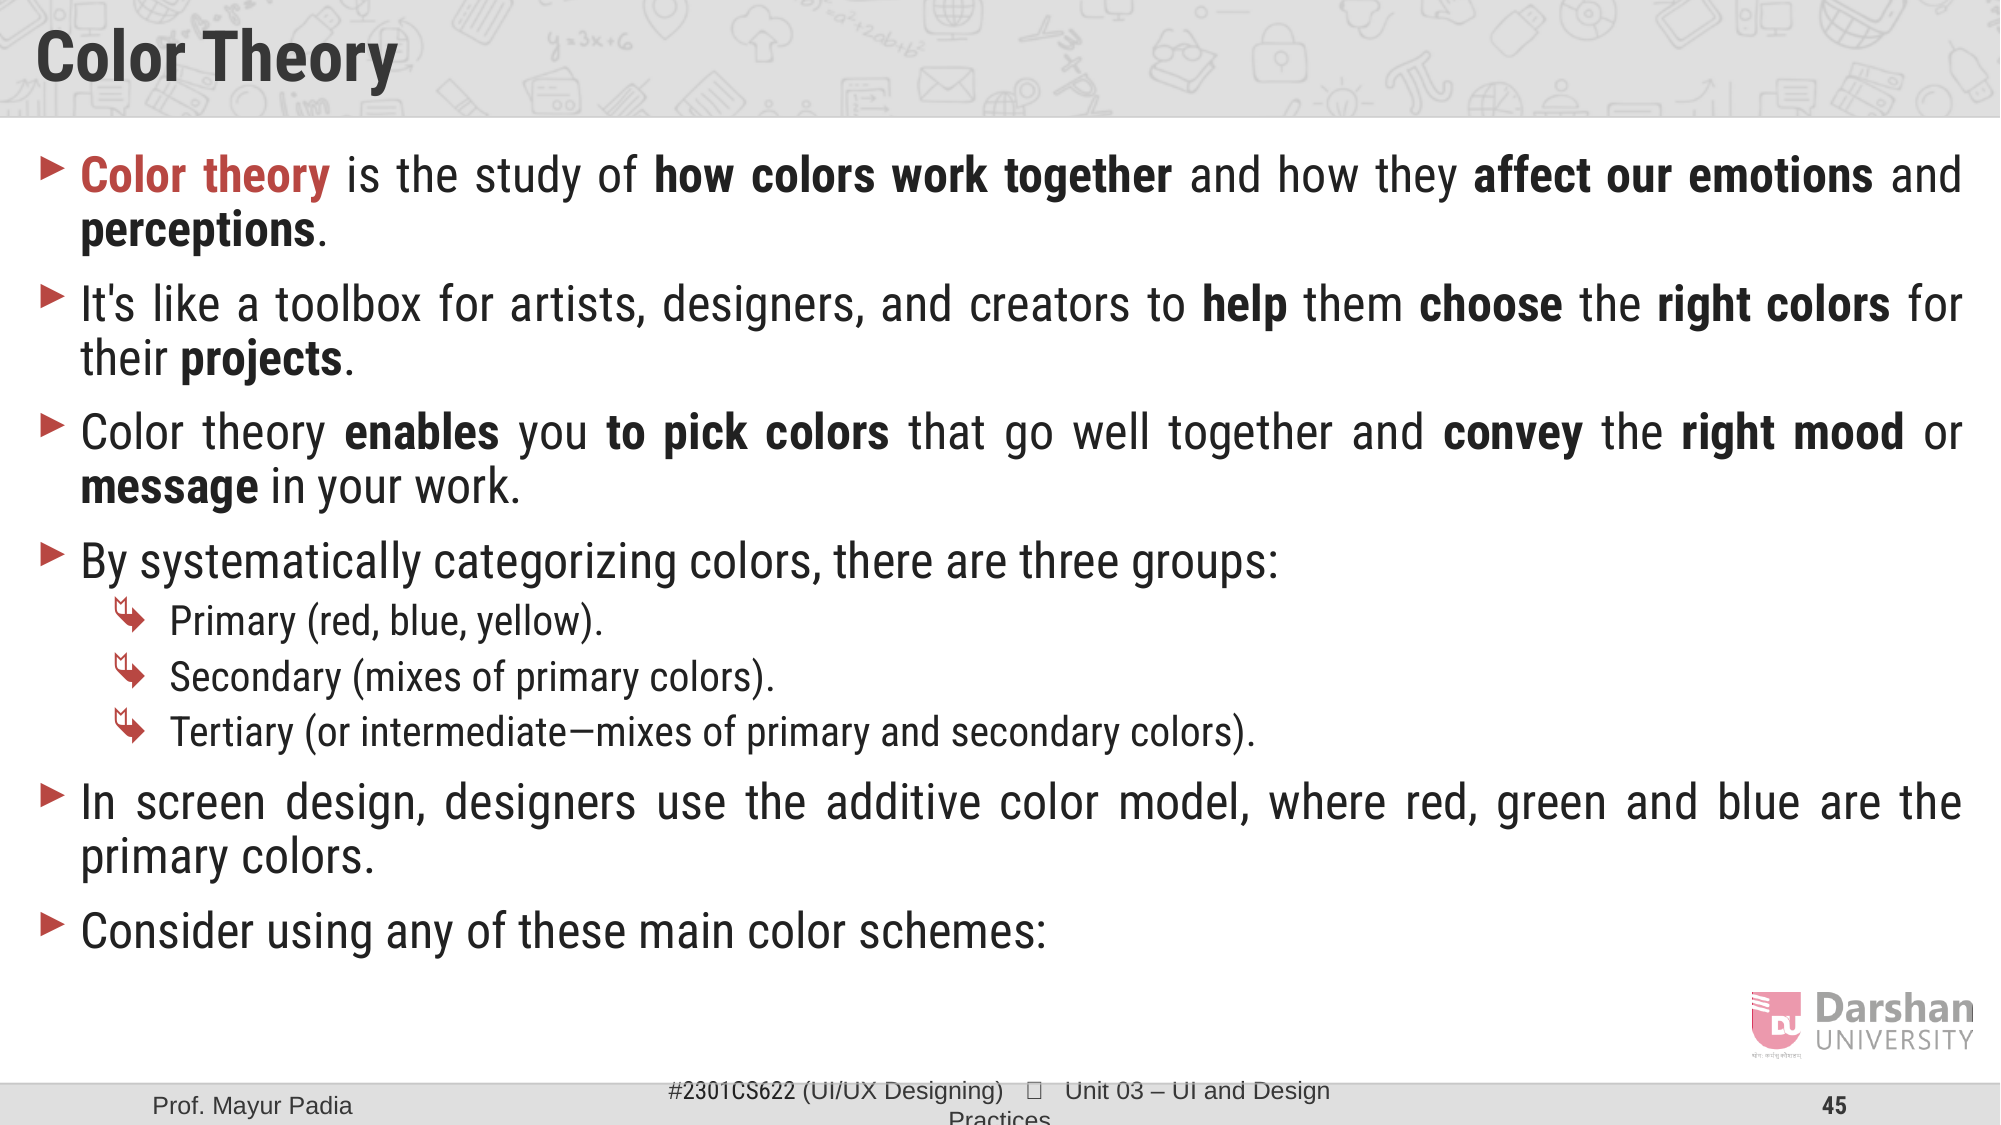

# Color Theory
Color theory is the study of how colors work together and how they affect our emotions and perceptions.
It's like a toolbox for artists, designers, and creators to help them choose the right colors for their projects.
Color theory enables you to pick colors that go well together and convey the right mood or message in your work.
By systematically categorizing colors, there are three groups:
Primary (red, blue, yellow).
Secondary (mixes of primary colors).
Tertiary (or intermediate—mixes of primary and secondary colors).
In screen design, designers use the additive color model, where red, green and blue are the primary colors.
Consider using any of these main color schemes: